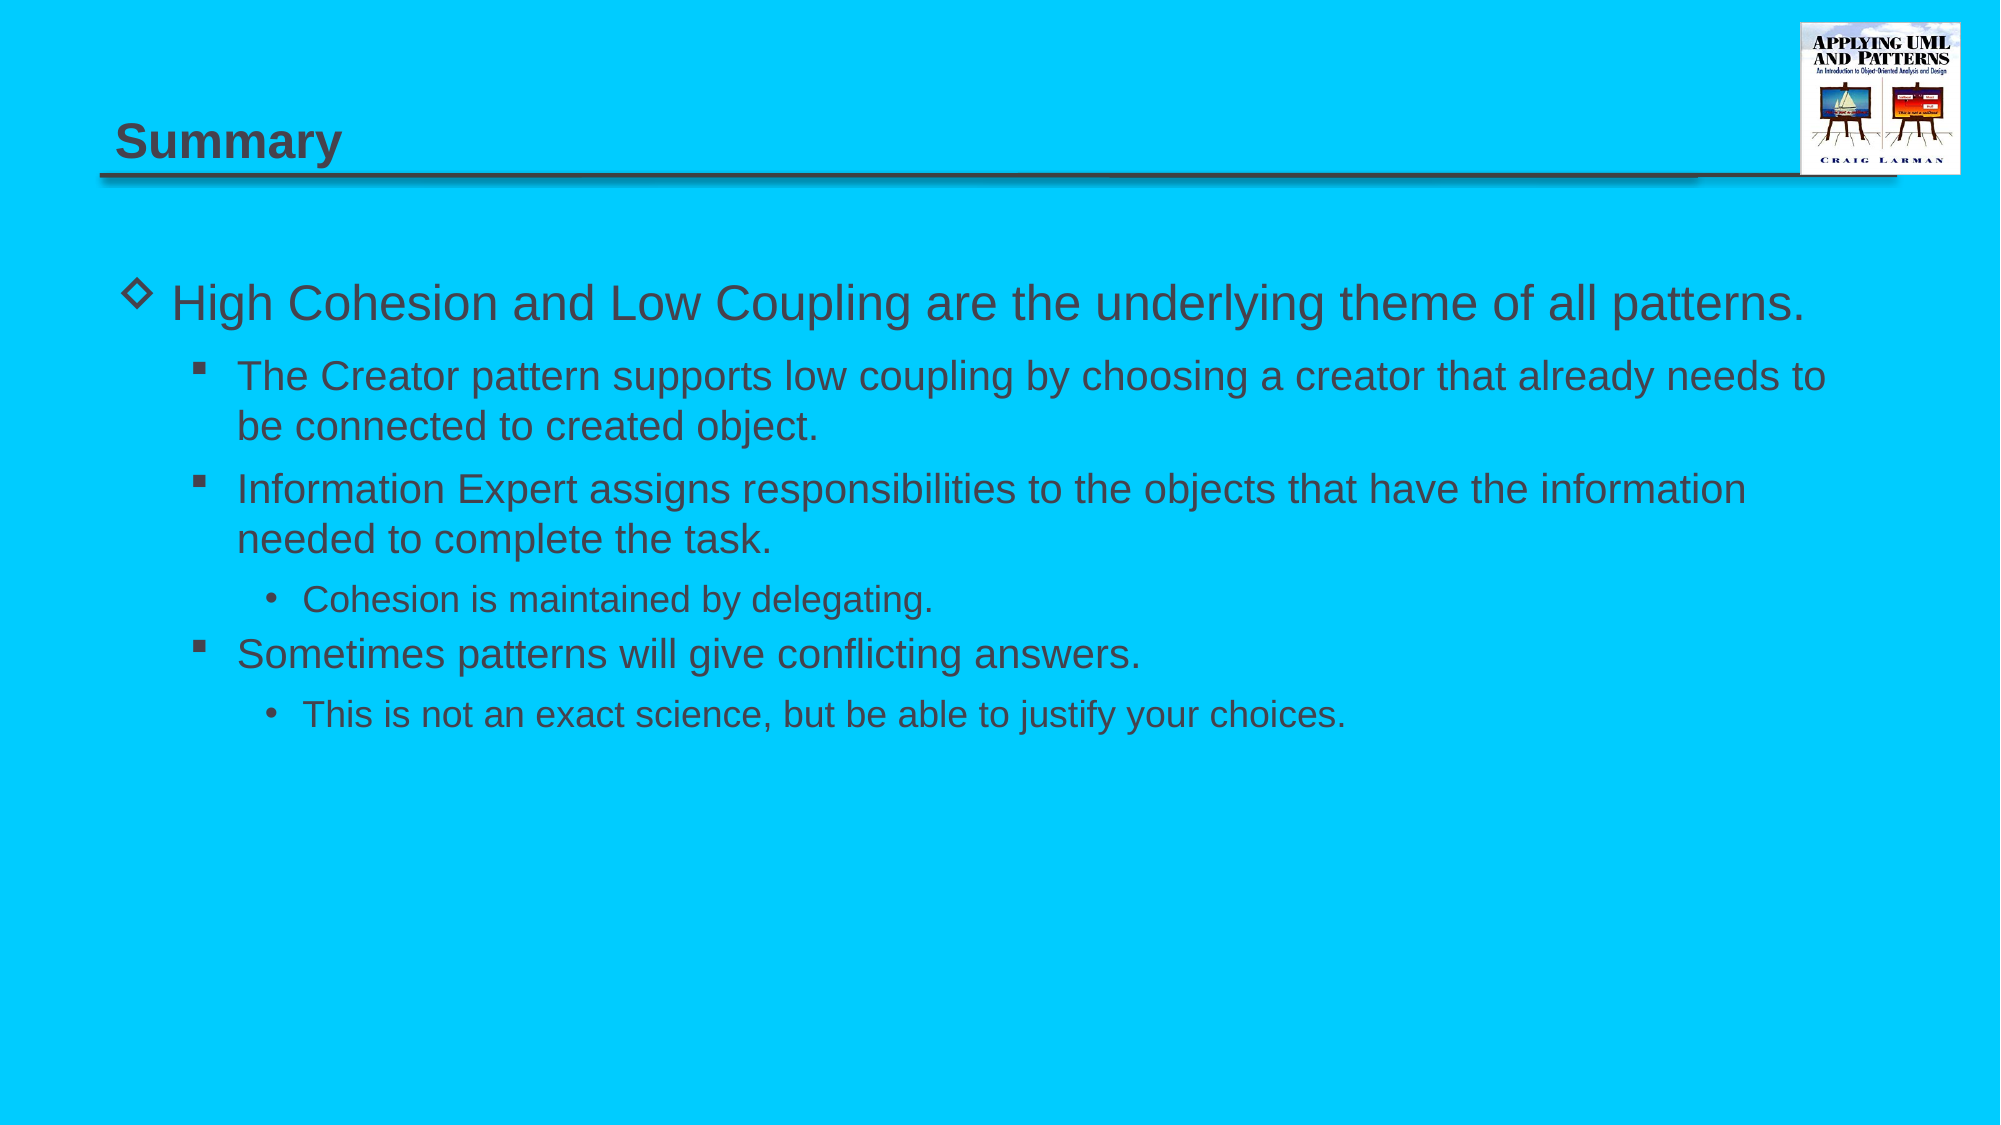

# Summary
High Cohesion and Low Coupling are the underlying theme of all patterns.
The Creator pattern supports low coupling by choosing a creator that already needs to be connected to created object.
Information Expert assigns responsibilities to the objects that have the information needed to complete the task.
Cohesion is maintained by delegating.
Sometimes patterns will give conflicting answers.
This is not an exact science, but be able to justify your choices.